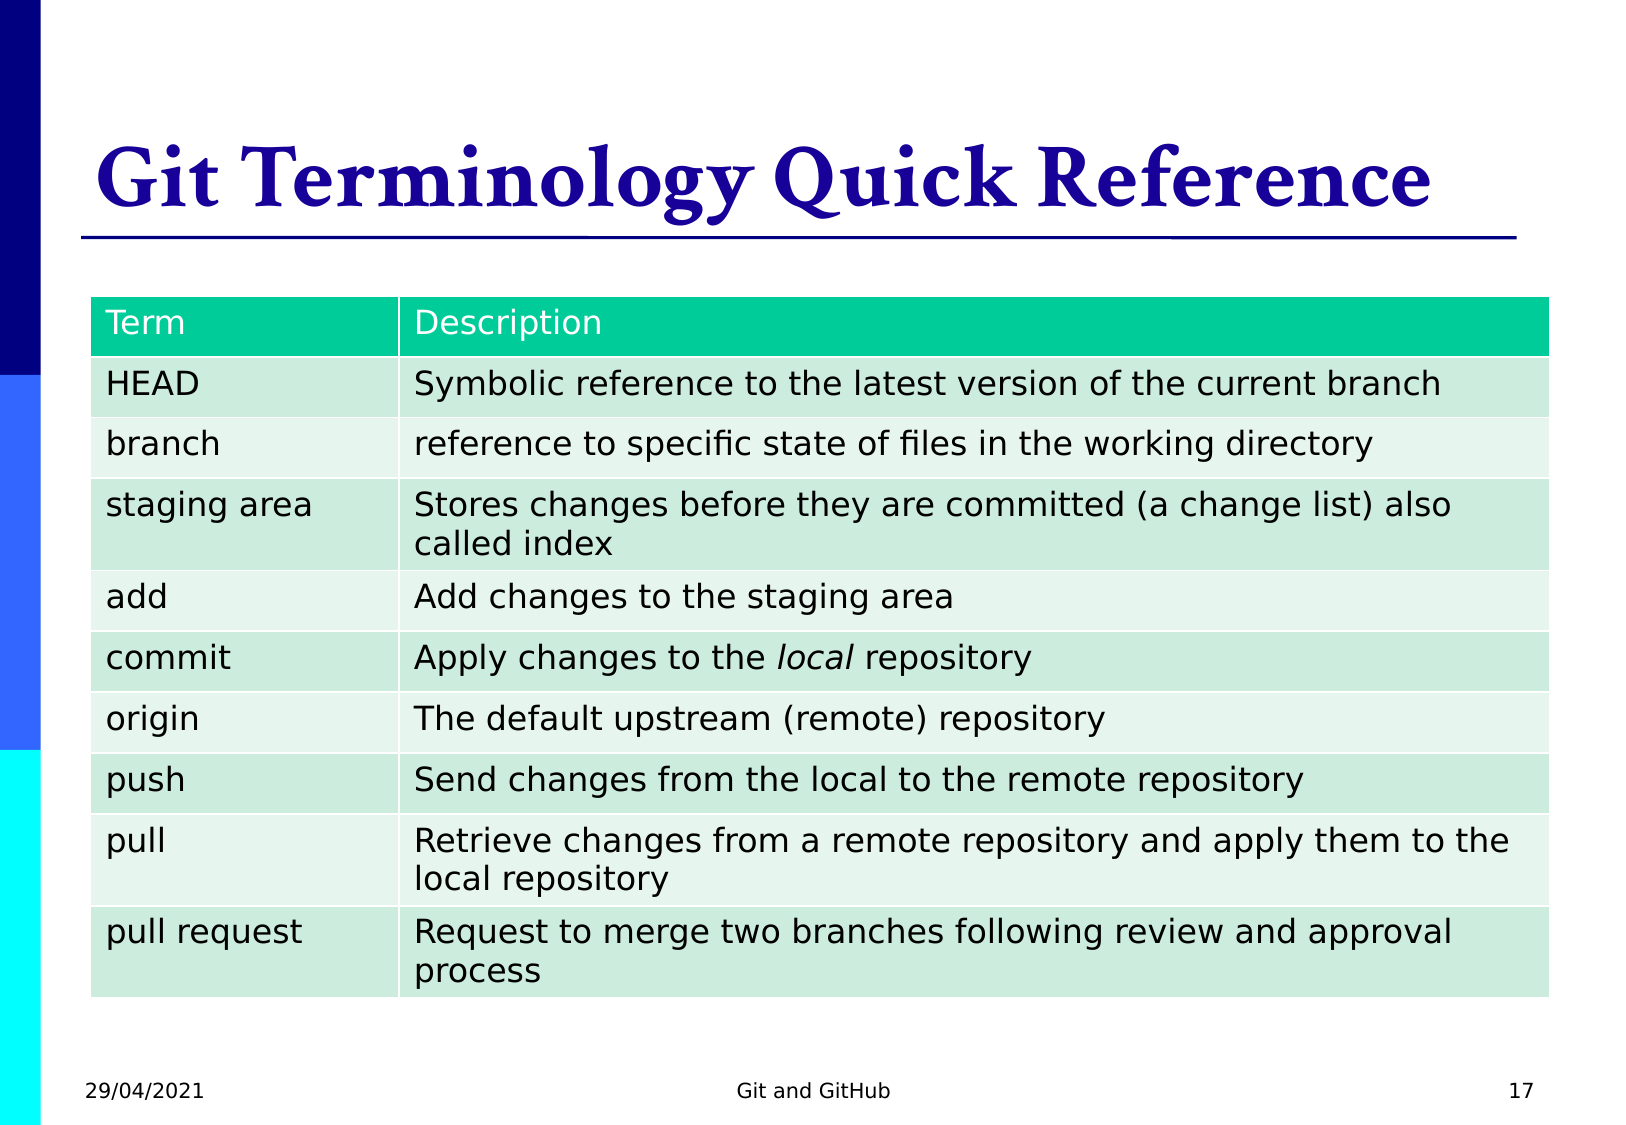

# Git Terminology Quick Reference
| Term | Description |
| --- | --- |
| HEAD | Symbolic reference to the latest version of the current branch |
| branch | reference to specific state of files in the working directory |
| staging area | Stores changes before they are committed (a change list) also called index |
| add | Add changes to the staging area |
| commit | Apply changes to the local repository |
| origin | The default upstream (remote) repository |
| push | Send changes from the local to the remote repository |
| pull | Retrieve changes from a remote repository and apply them to the local repository |
| pull request | Request to merge two branches following review and approval process |
29/04/2021
Git and GitHub
17